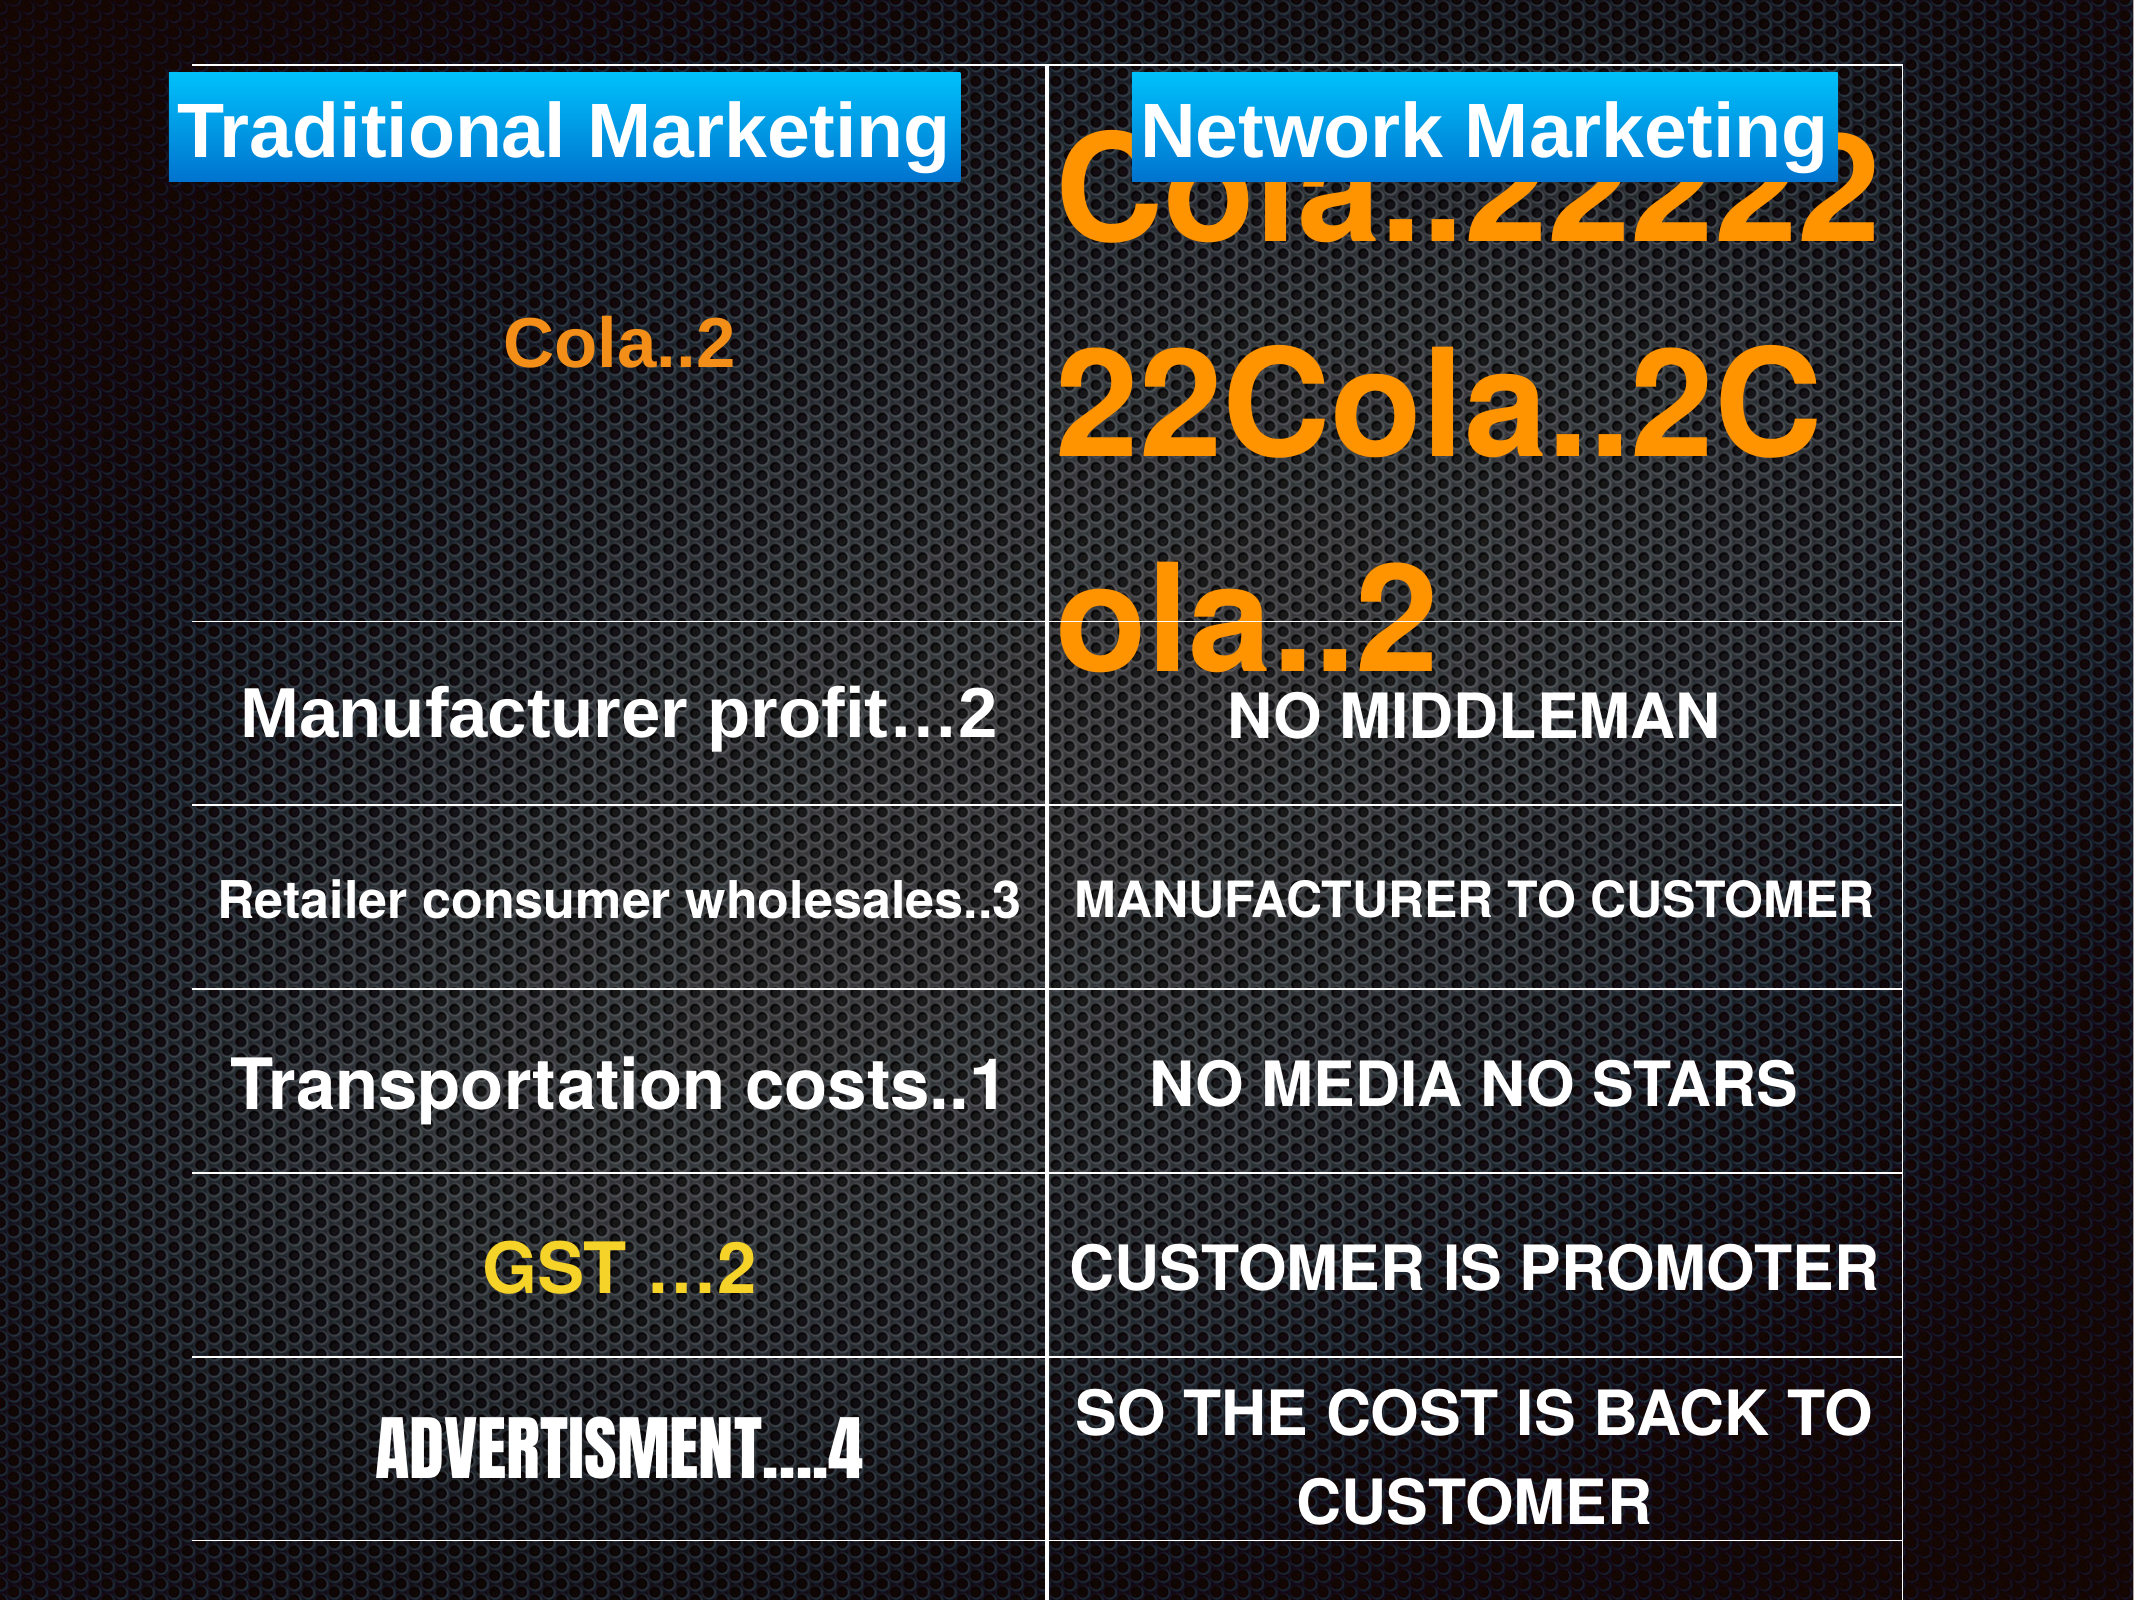

| Cola..2 | Cola..2222222Cola..2Cola..2 |
| --- | --- |
| Manufacturer profit…2 | NO MIDDLEMAN |
| Retailer consumer wholesales..3 | MANUFACTURER TO CUSTOMER |
| Transportation costs..1 | NO MEDIA NO STARS |
| GST …2 | CUSTOMER IS PROMOTER |
| ADVERTISMENT….4 | SO THE COST IS BACK TO CUSTOMER |
| MEDIA TV STARS…2 |  |
|  |  |
Traditional Marketing
Network Marketing